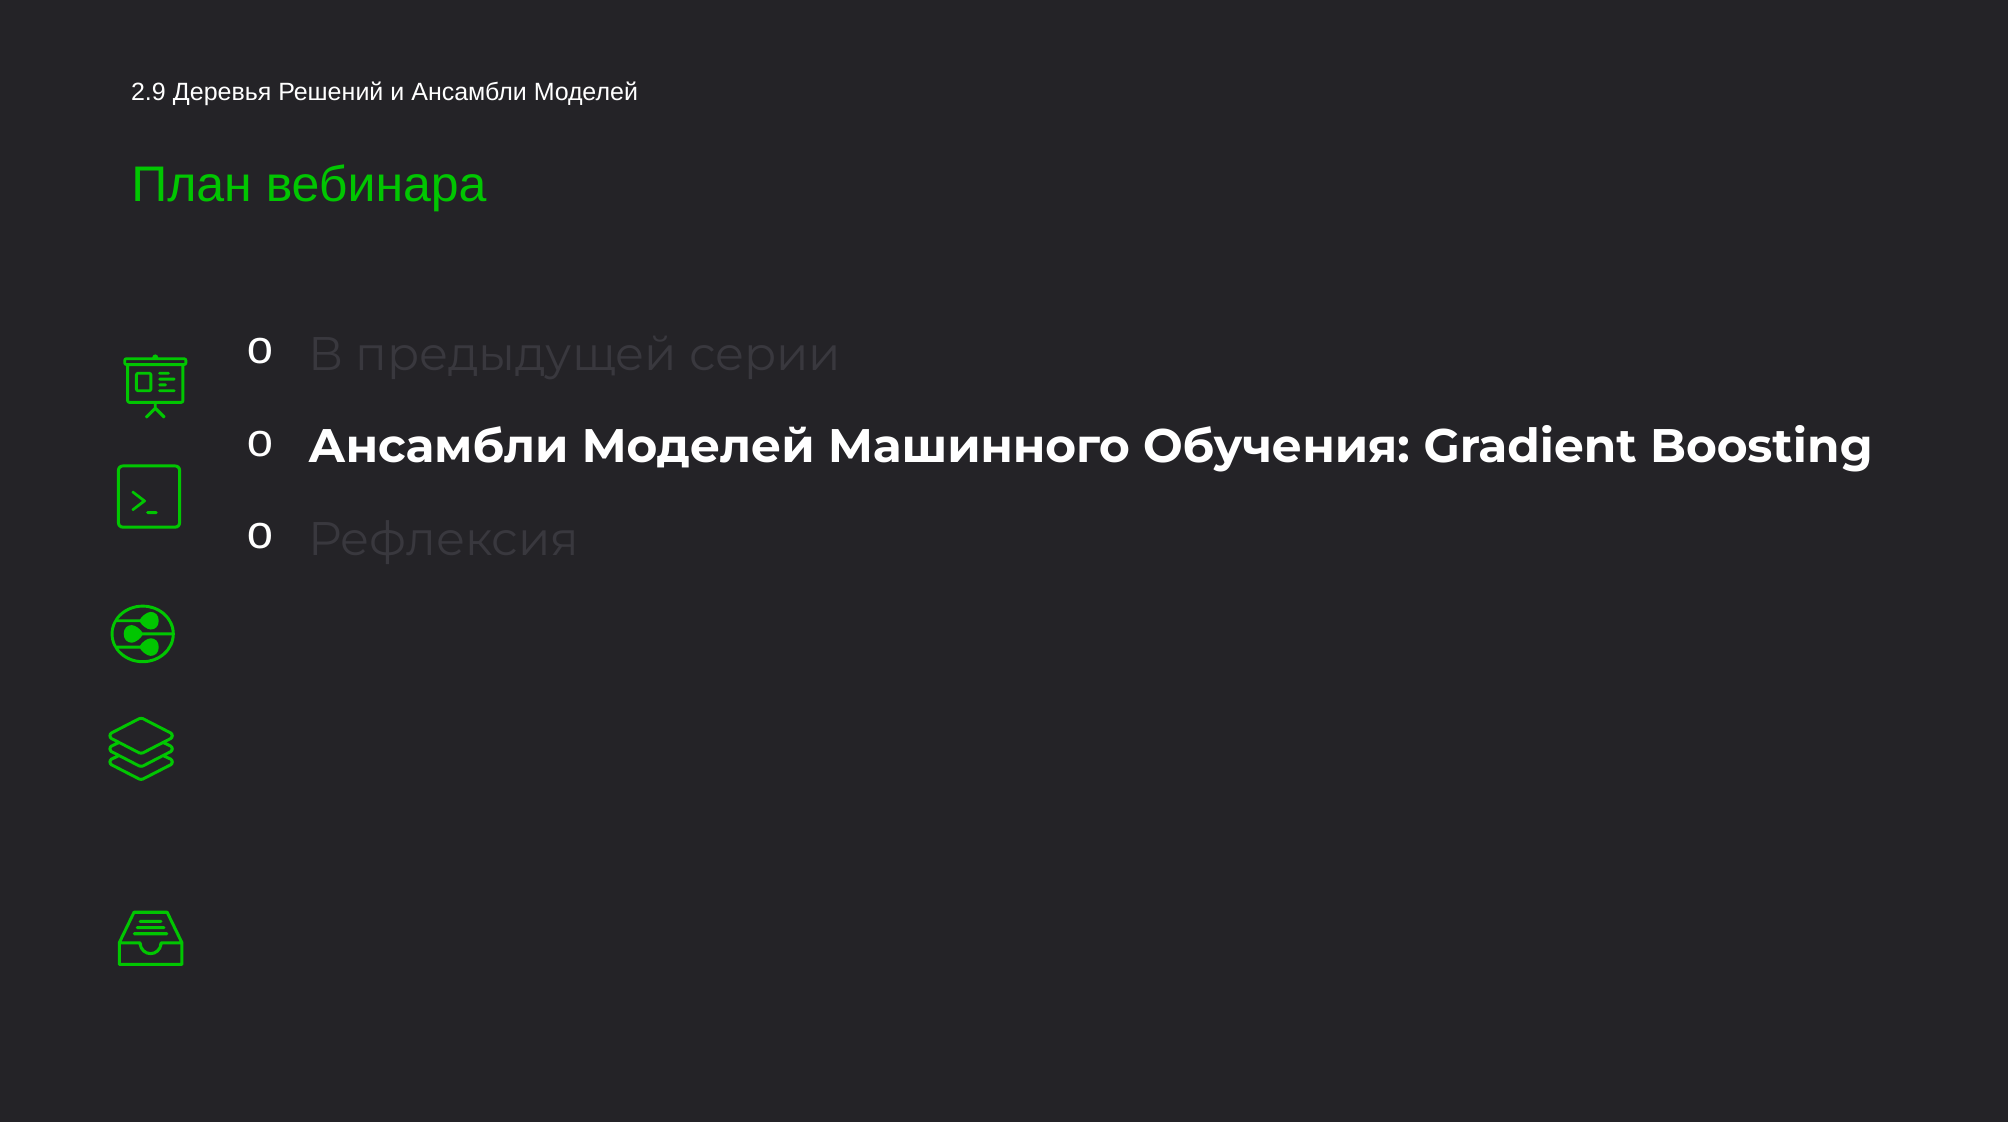

2.9 Деревья Решений и Ансамбли Моделей
План вебинара
В предыдущей серии
Ансамбли Моделей Машинного Обучения: Gradient Boosting
Рефлексия